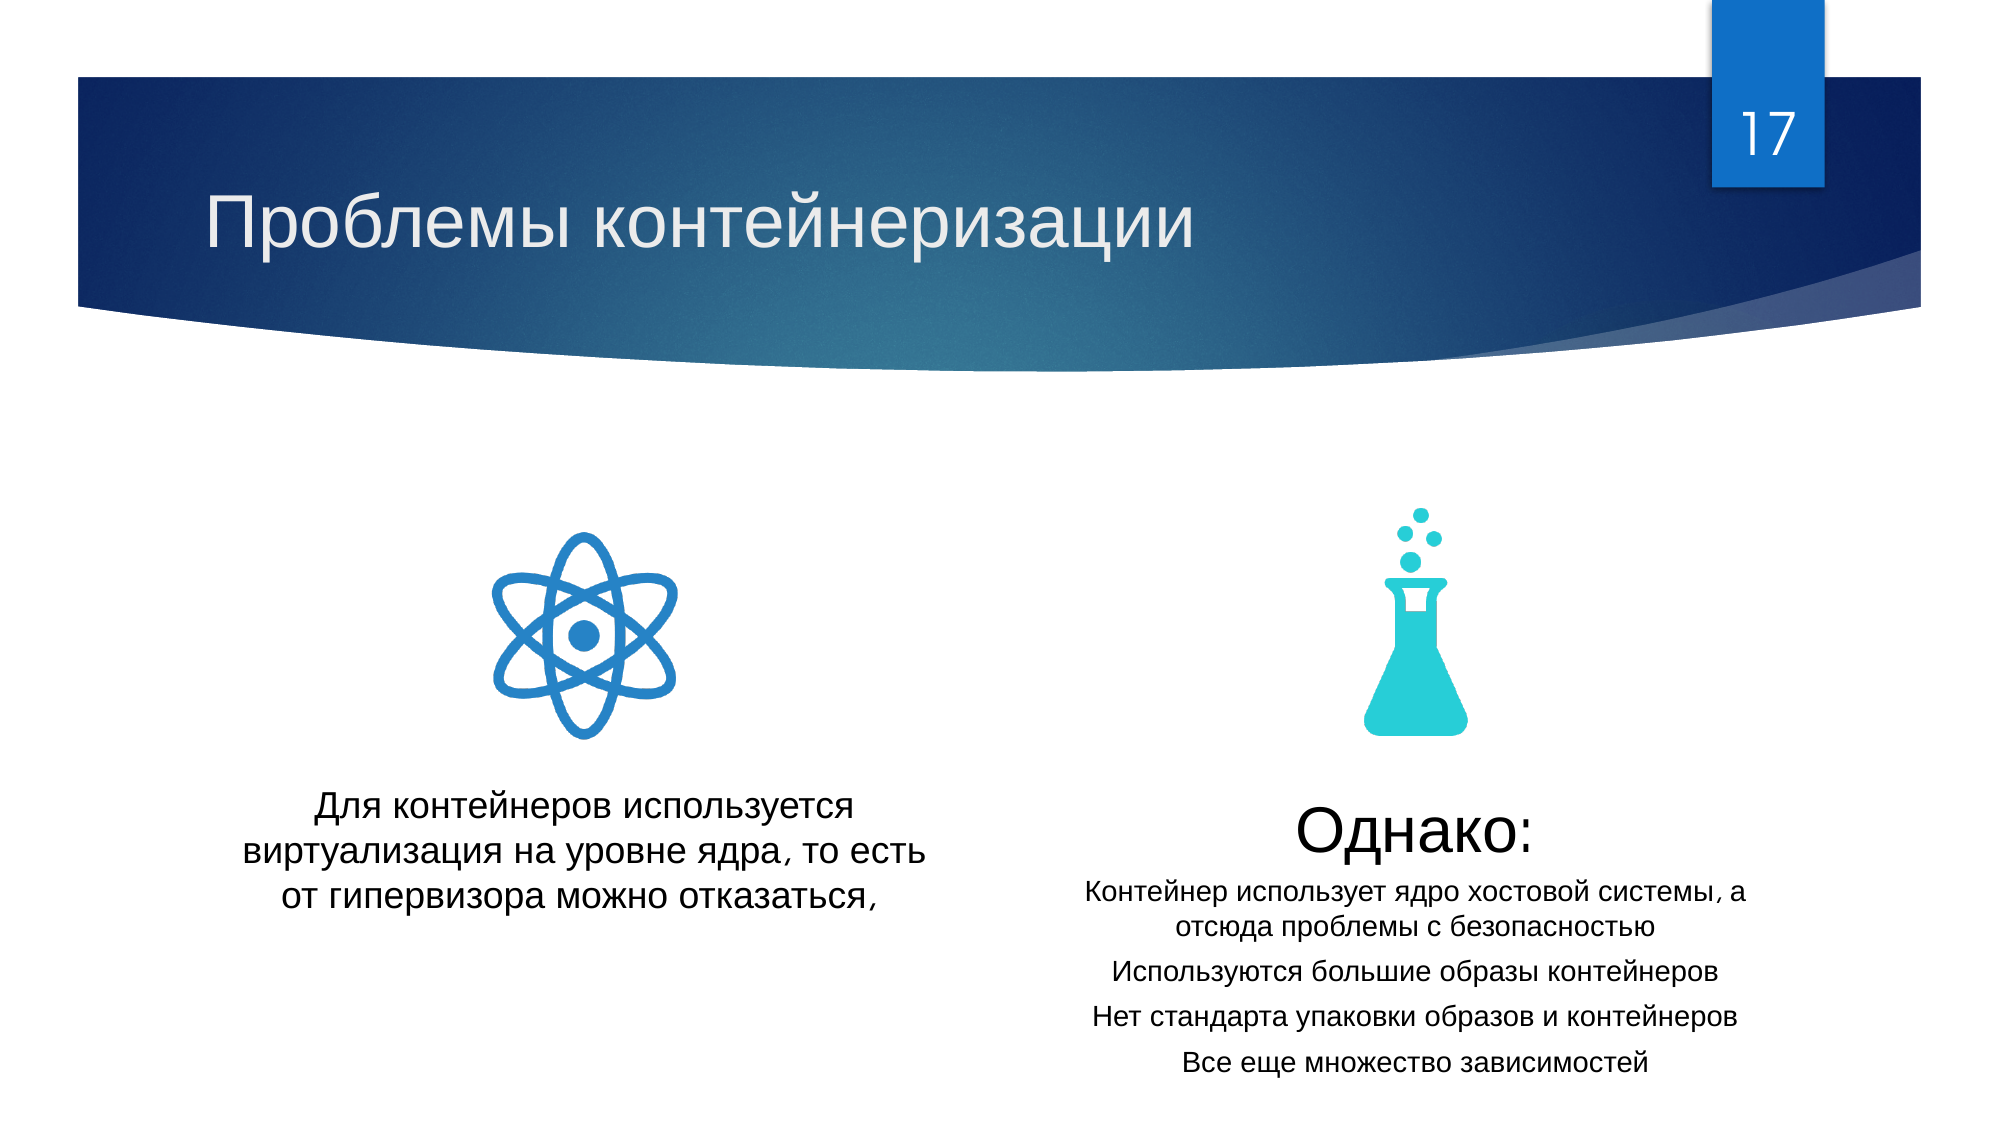

17
# Проблемы контейнеризации
Для контейнеров используется виртуализация на уровне ядра, то есть от гипервизора можно отказаться,
Однако:
Контейнер использует ядро хостовой системы, а отсюда проблемы с безопасностью
Используются большие образы контейнеров
Нет стандарта упаковки образов и контейнеров
Все еще множество зависимостей